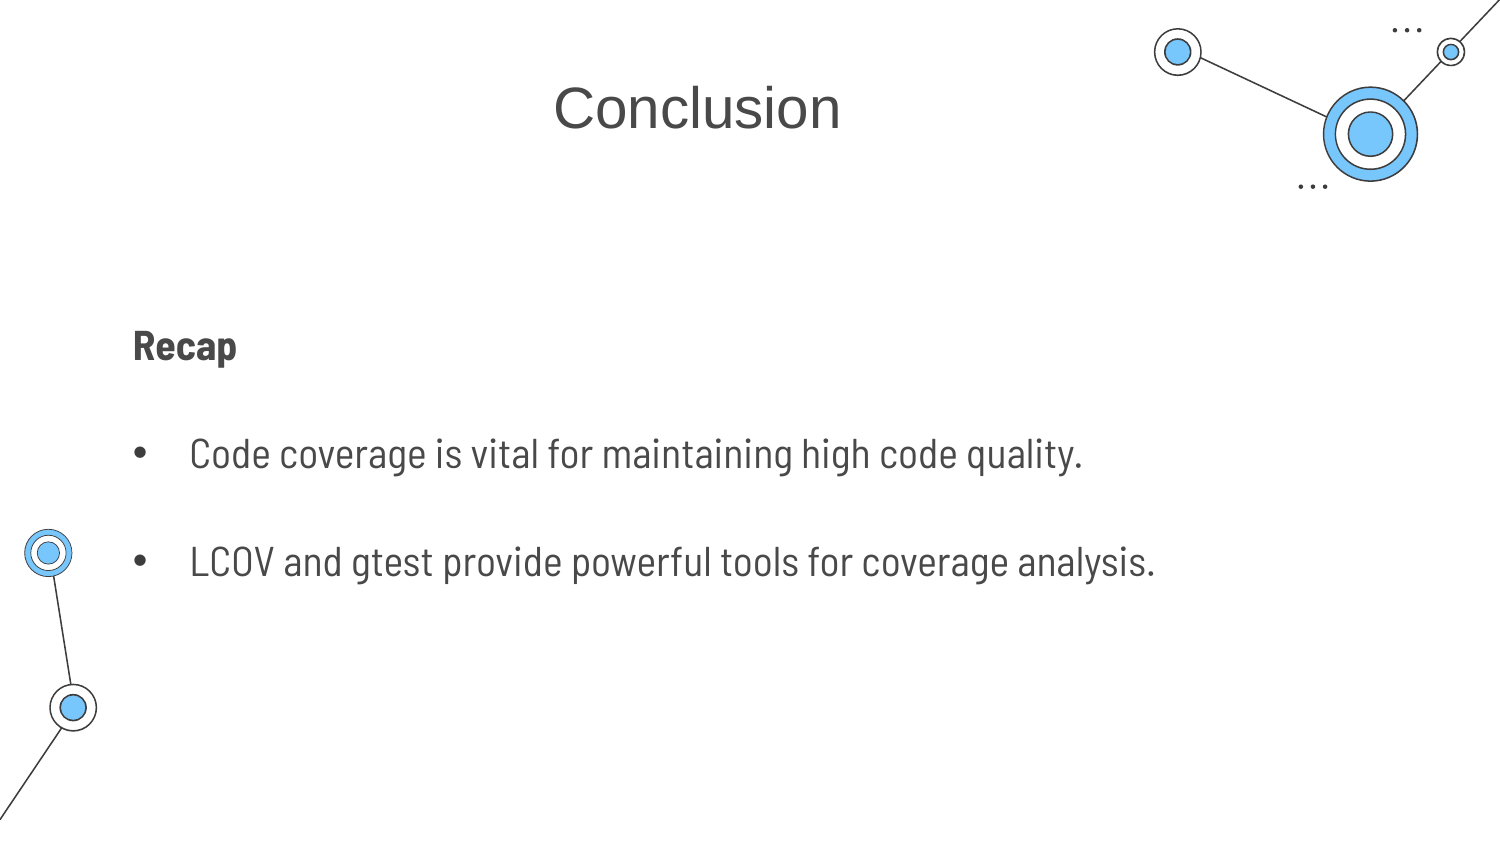

# Conclusion
Recap
Code coverage is vital for maintaining high code quality.
LCOV and gtest provide powerful tools for coverage analysis.